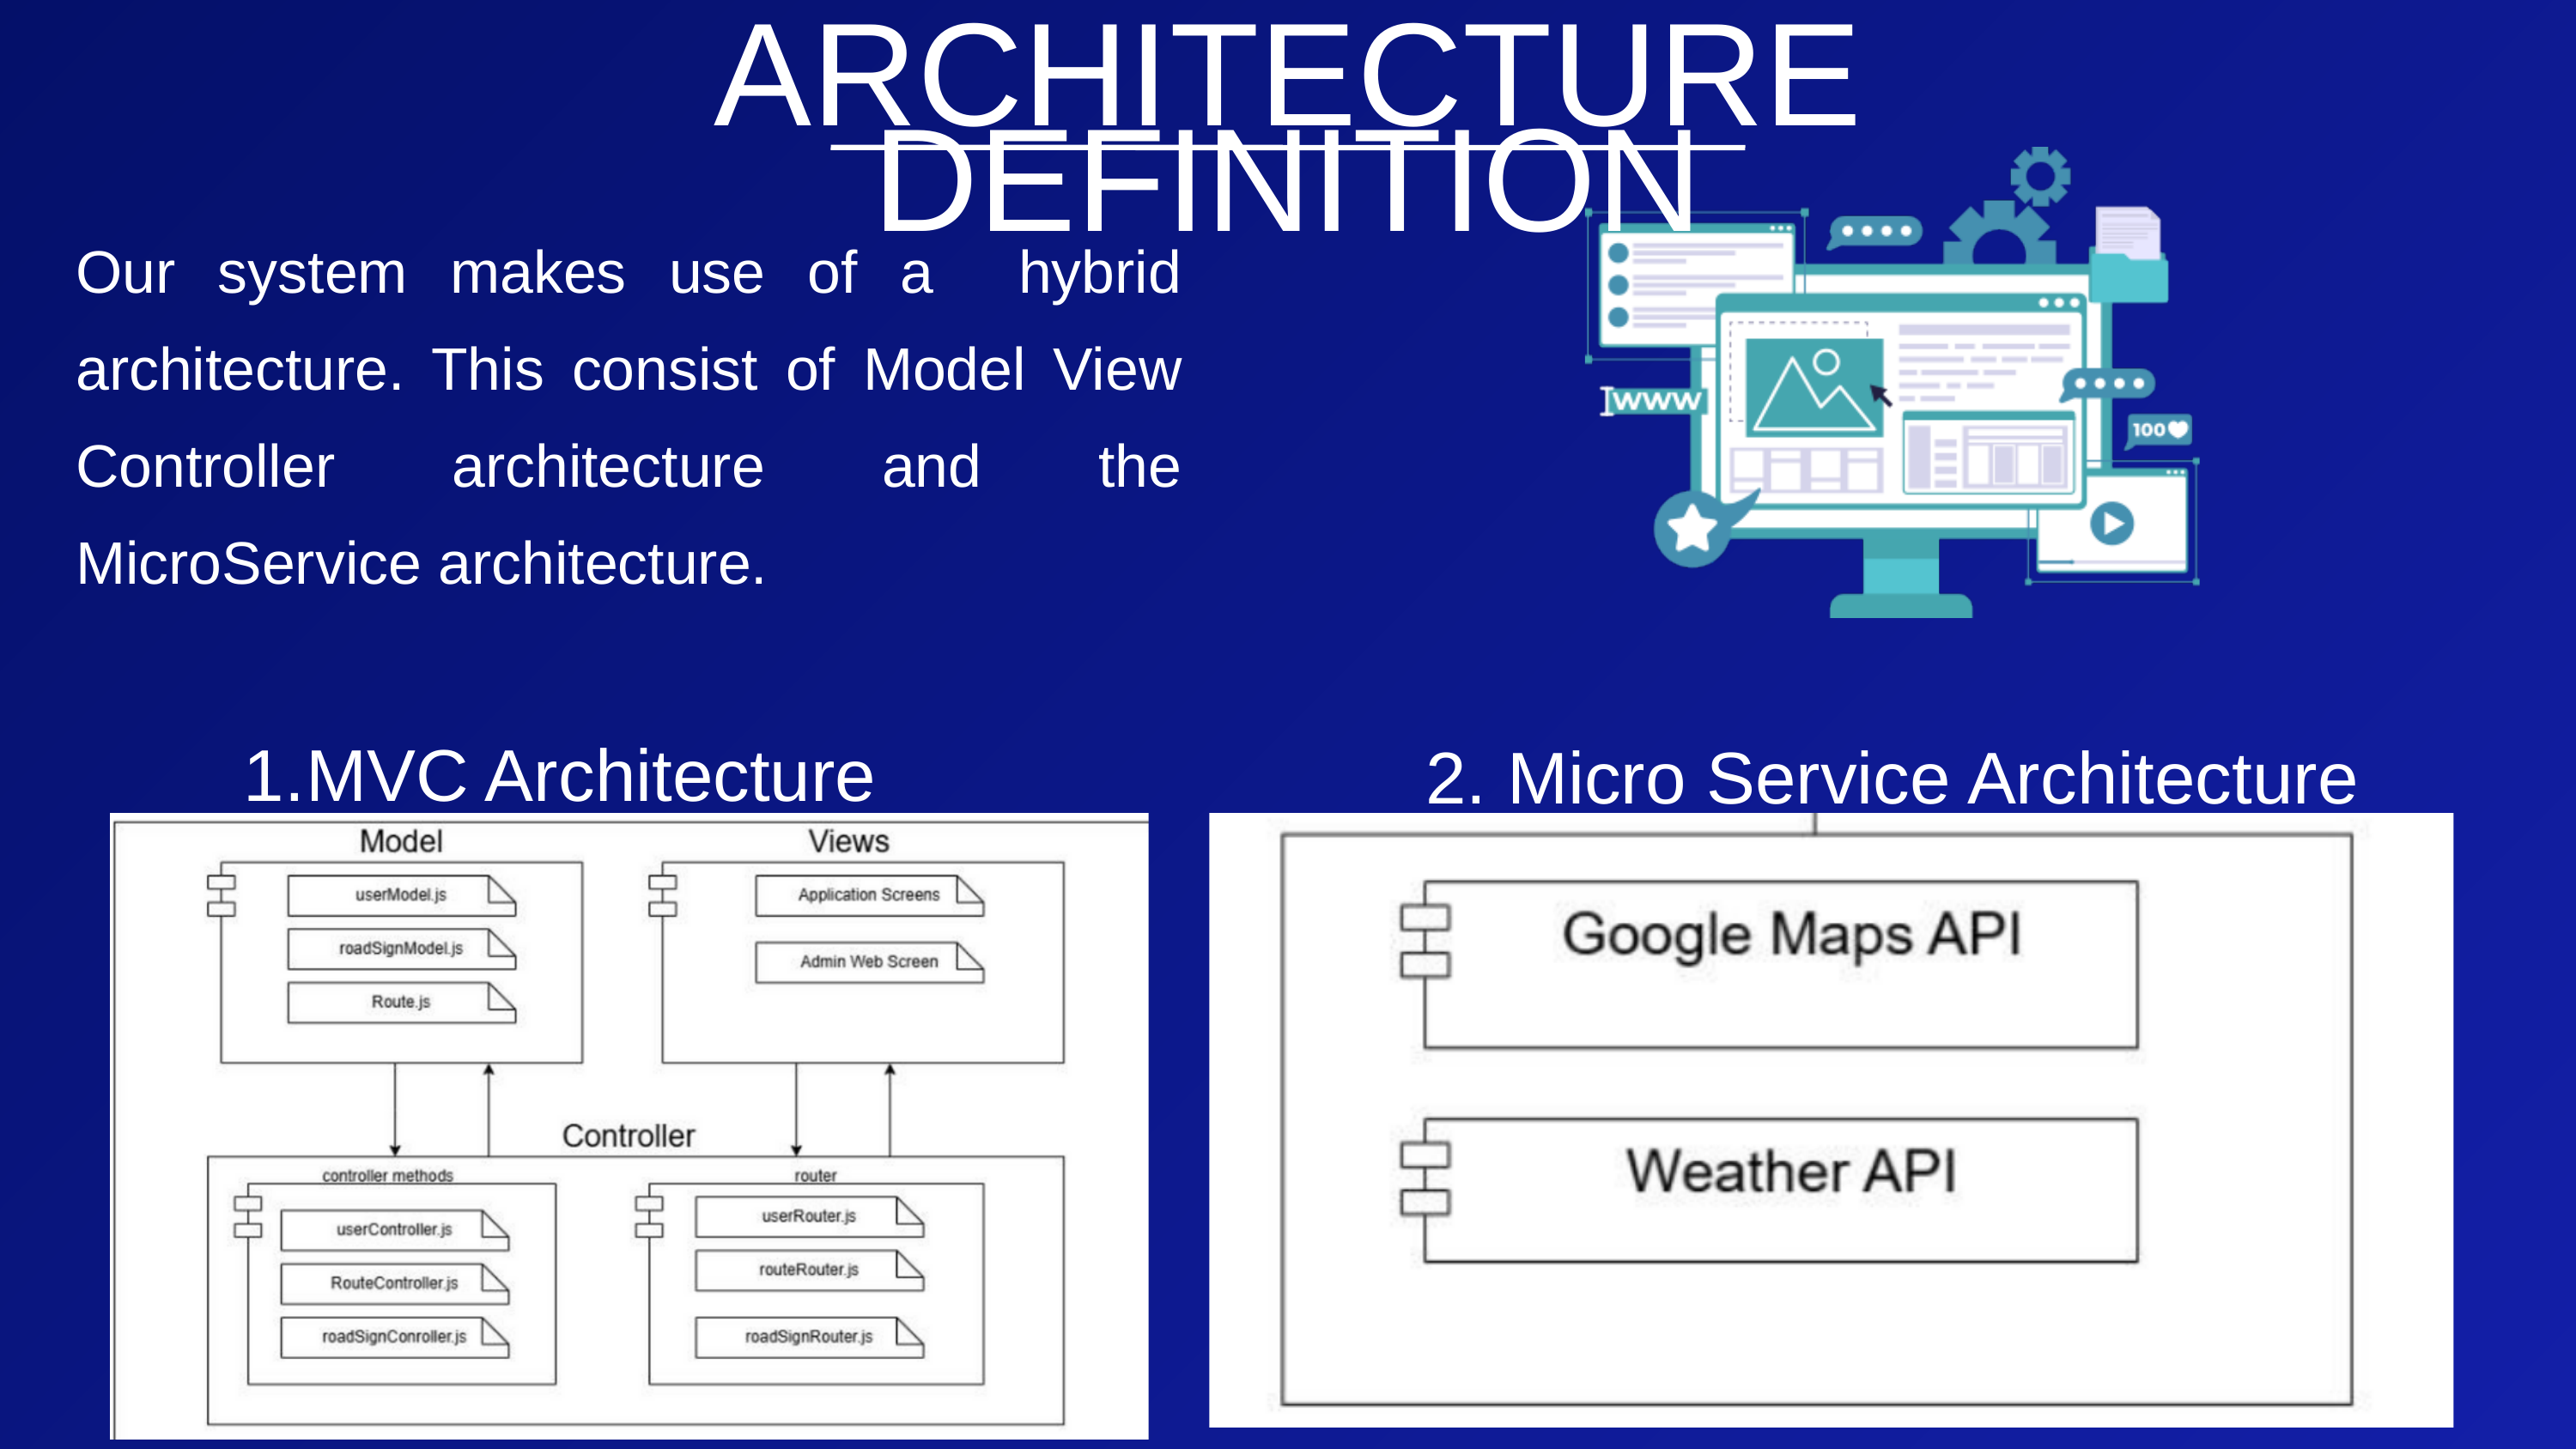

ARCHITECTURE DEFINITION

Our system makes use of a  hybrid architecture. This consist of Model View Controller architecture and the MicroService architecture.
MVC Architecture
2. Micro Service Architecture